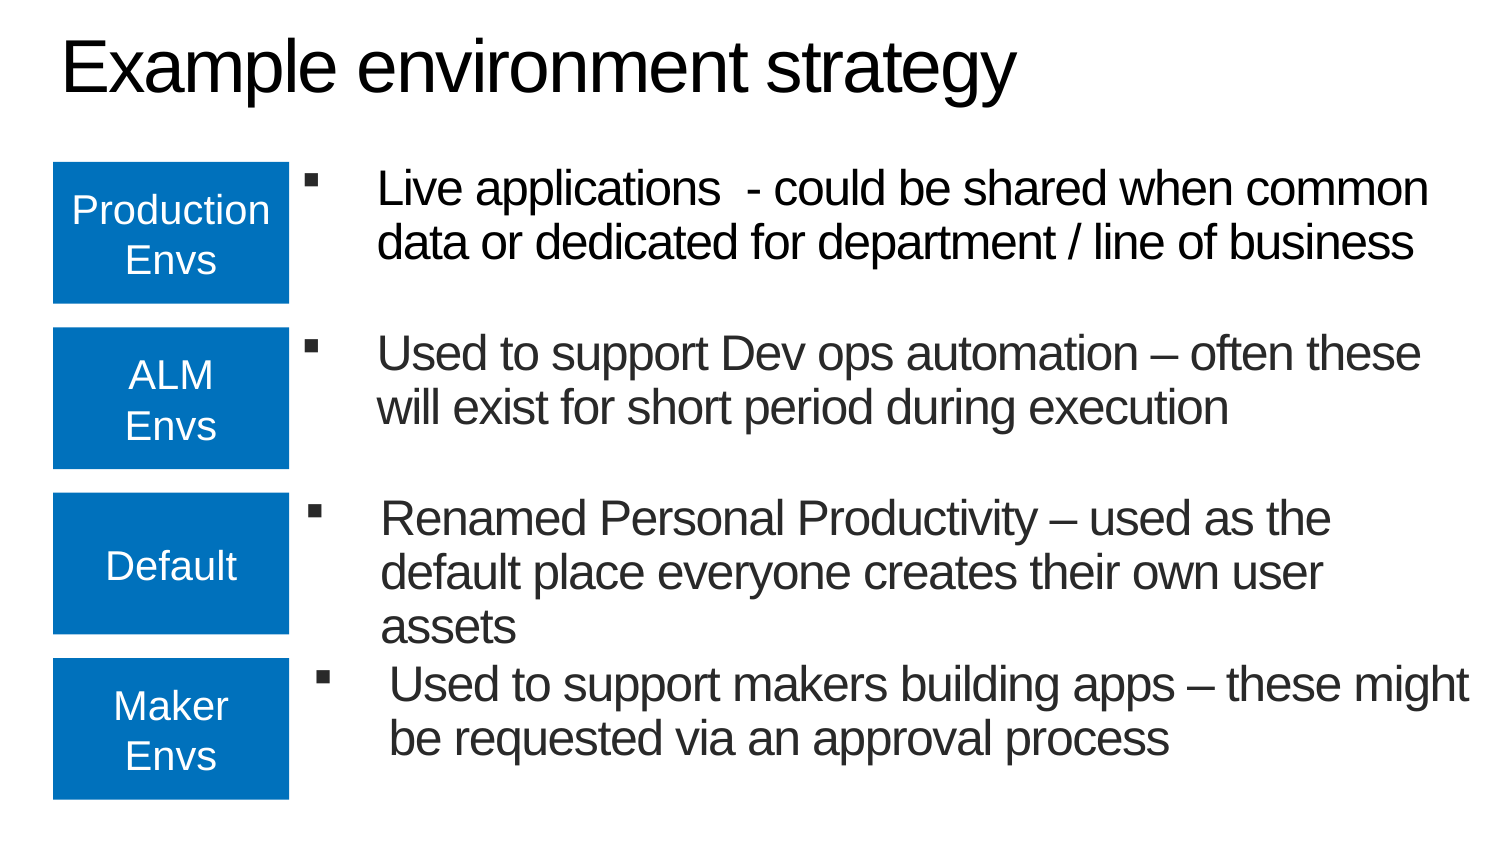

# Example environment strategy
Production
Envs
Live applications  - could be shared when common data or dedicated for department / line of business
ALM
Envs
Used to support Dev ops automation – often these will exist for short period during execution
Renamed Personal Productivity – used as the default place everyone creates their own user assets
Default
Maker Envs
Used to support makers building apps – these might be requested via an approval process